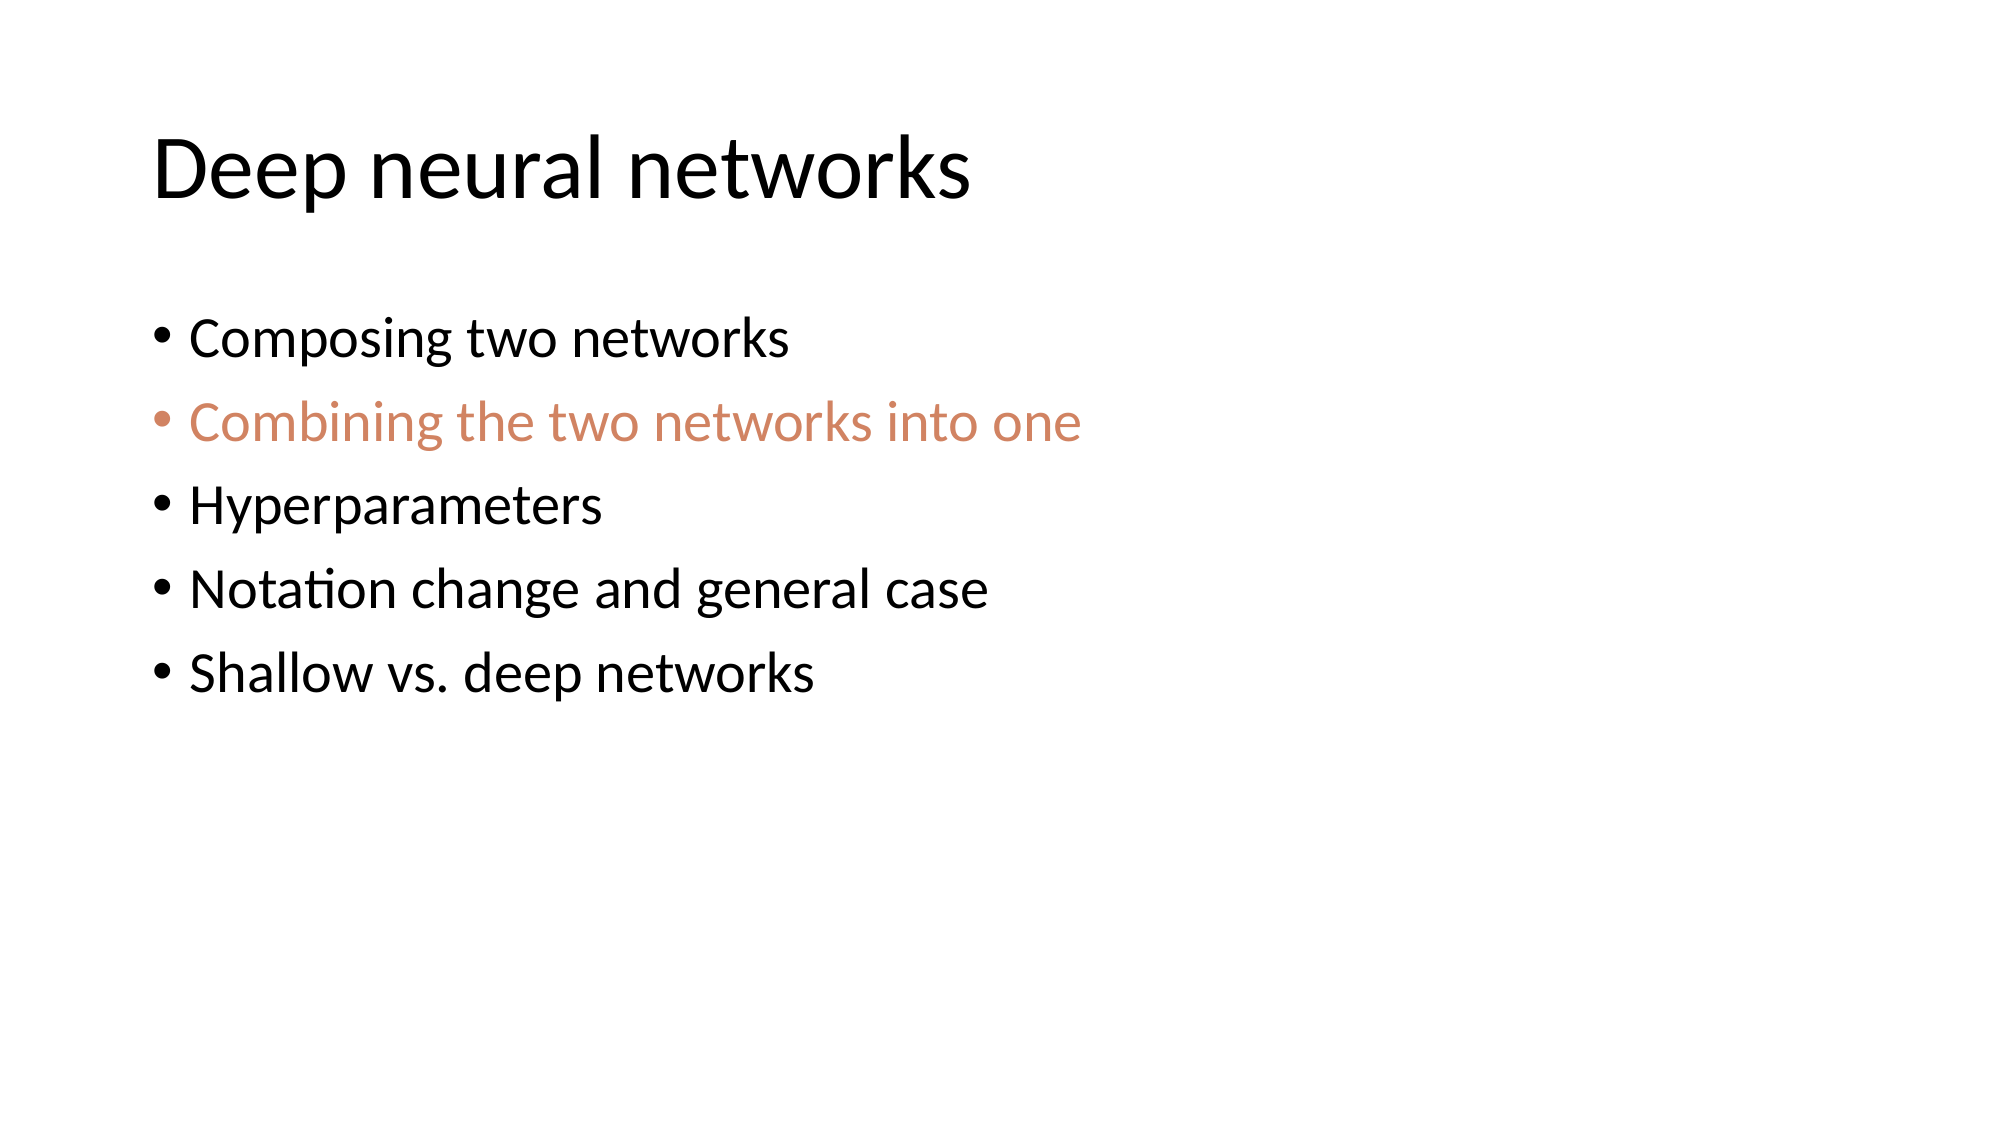

# Deep neural networks
Composing two networks
Combining the two networks into one
Hyperparameters
Notation change and general case
Shallow vs. deep networks